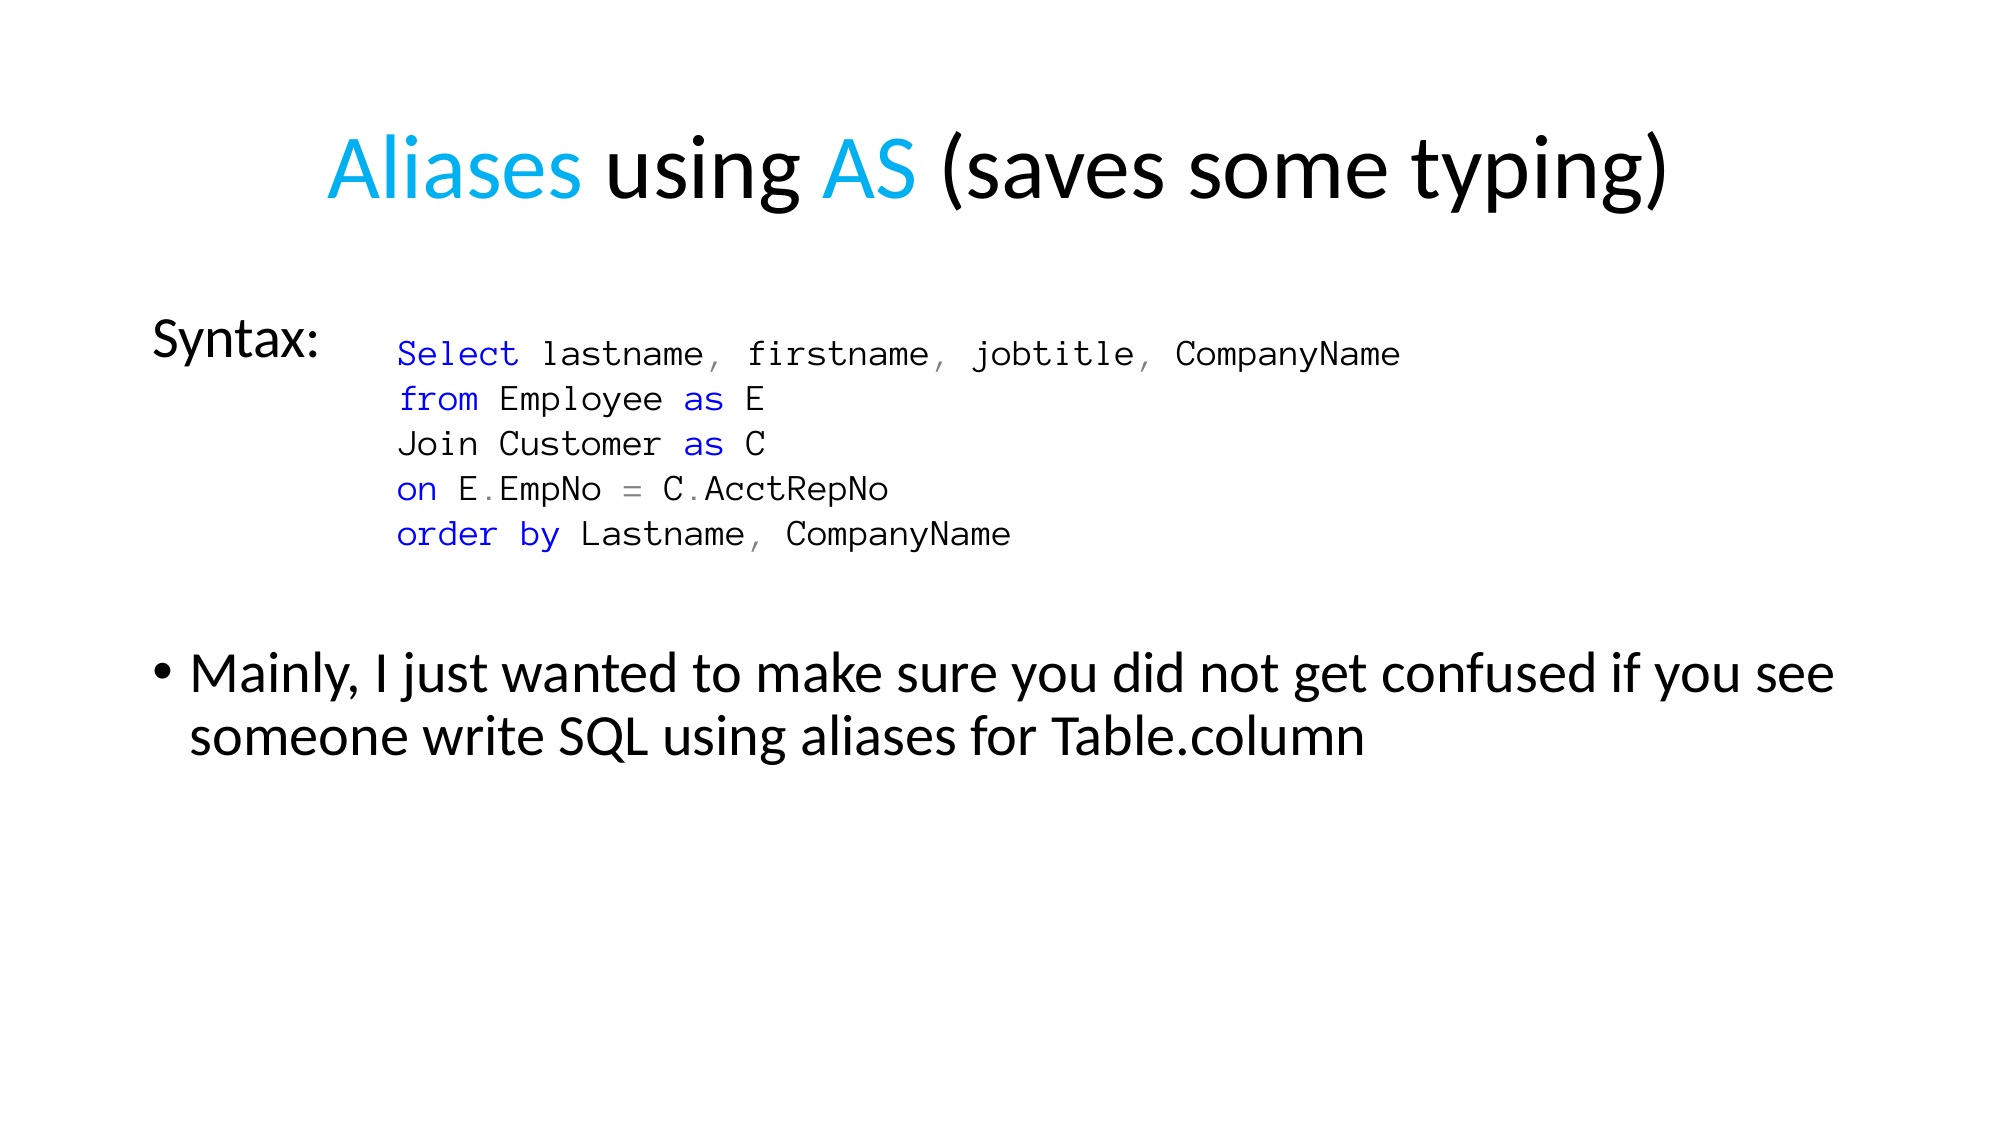

# Aliases using AS (saves some typing)
Syntax:

Mainly, I just wanted to make sure you did not get confused if you see someone write SQL using aliases for Table.column
Select lastname, firstname, jobtitle, CompanyName
from Employee as E
Join Customer as C
on E.EmpNo = C.AcctRepNo
order by Lastname, CompanyName